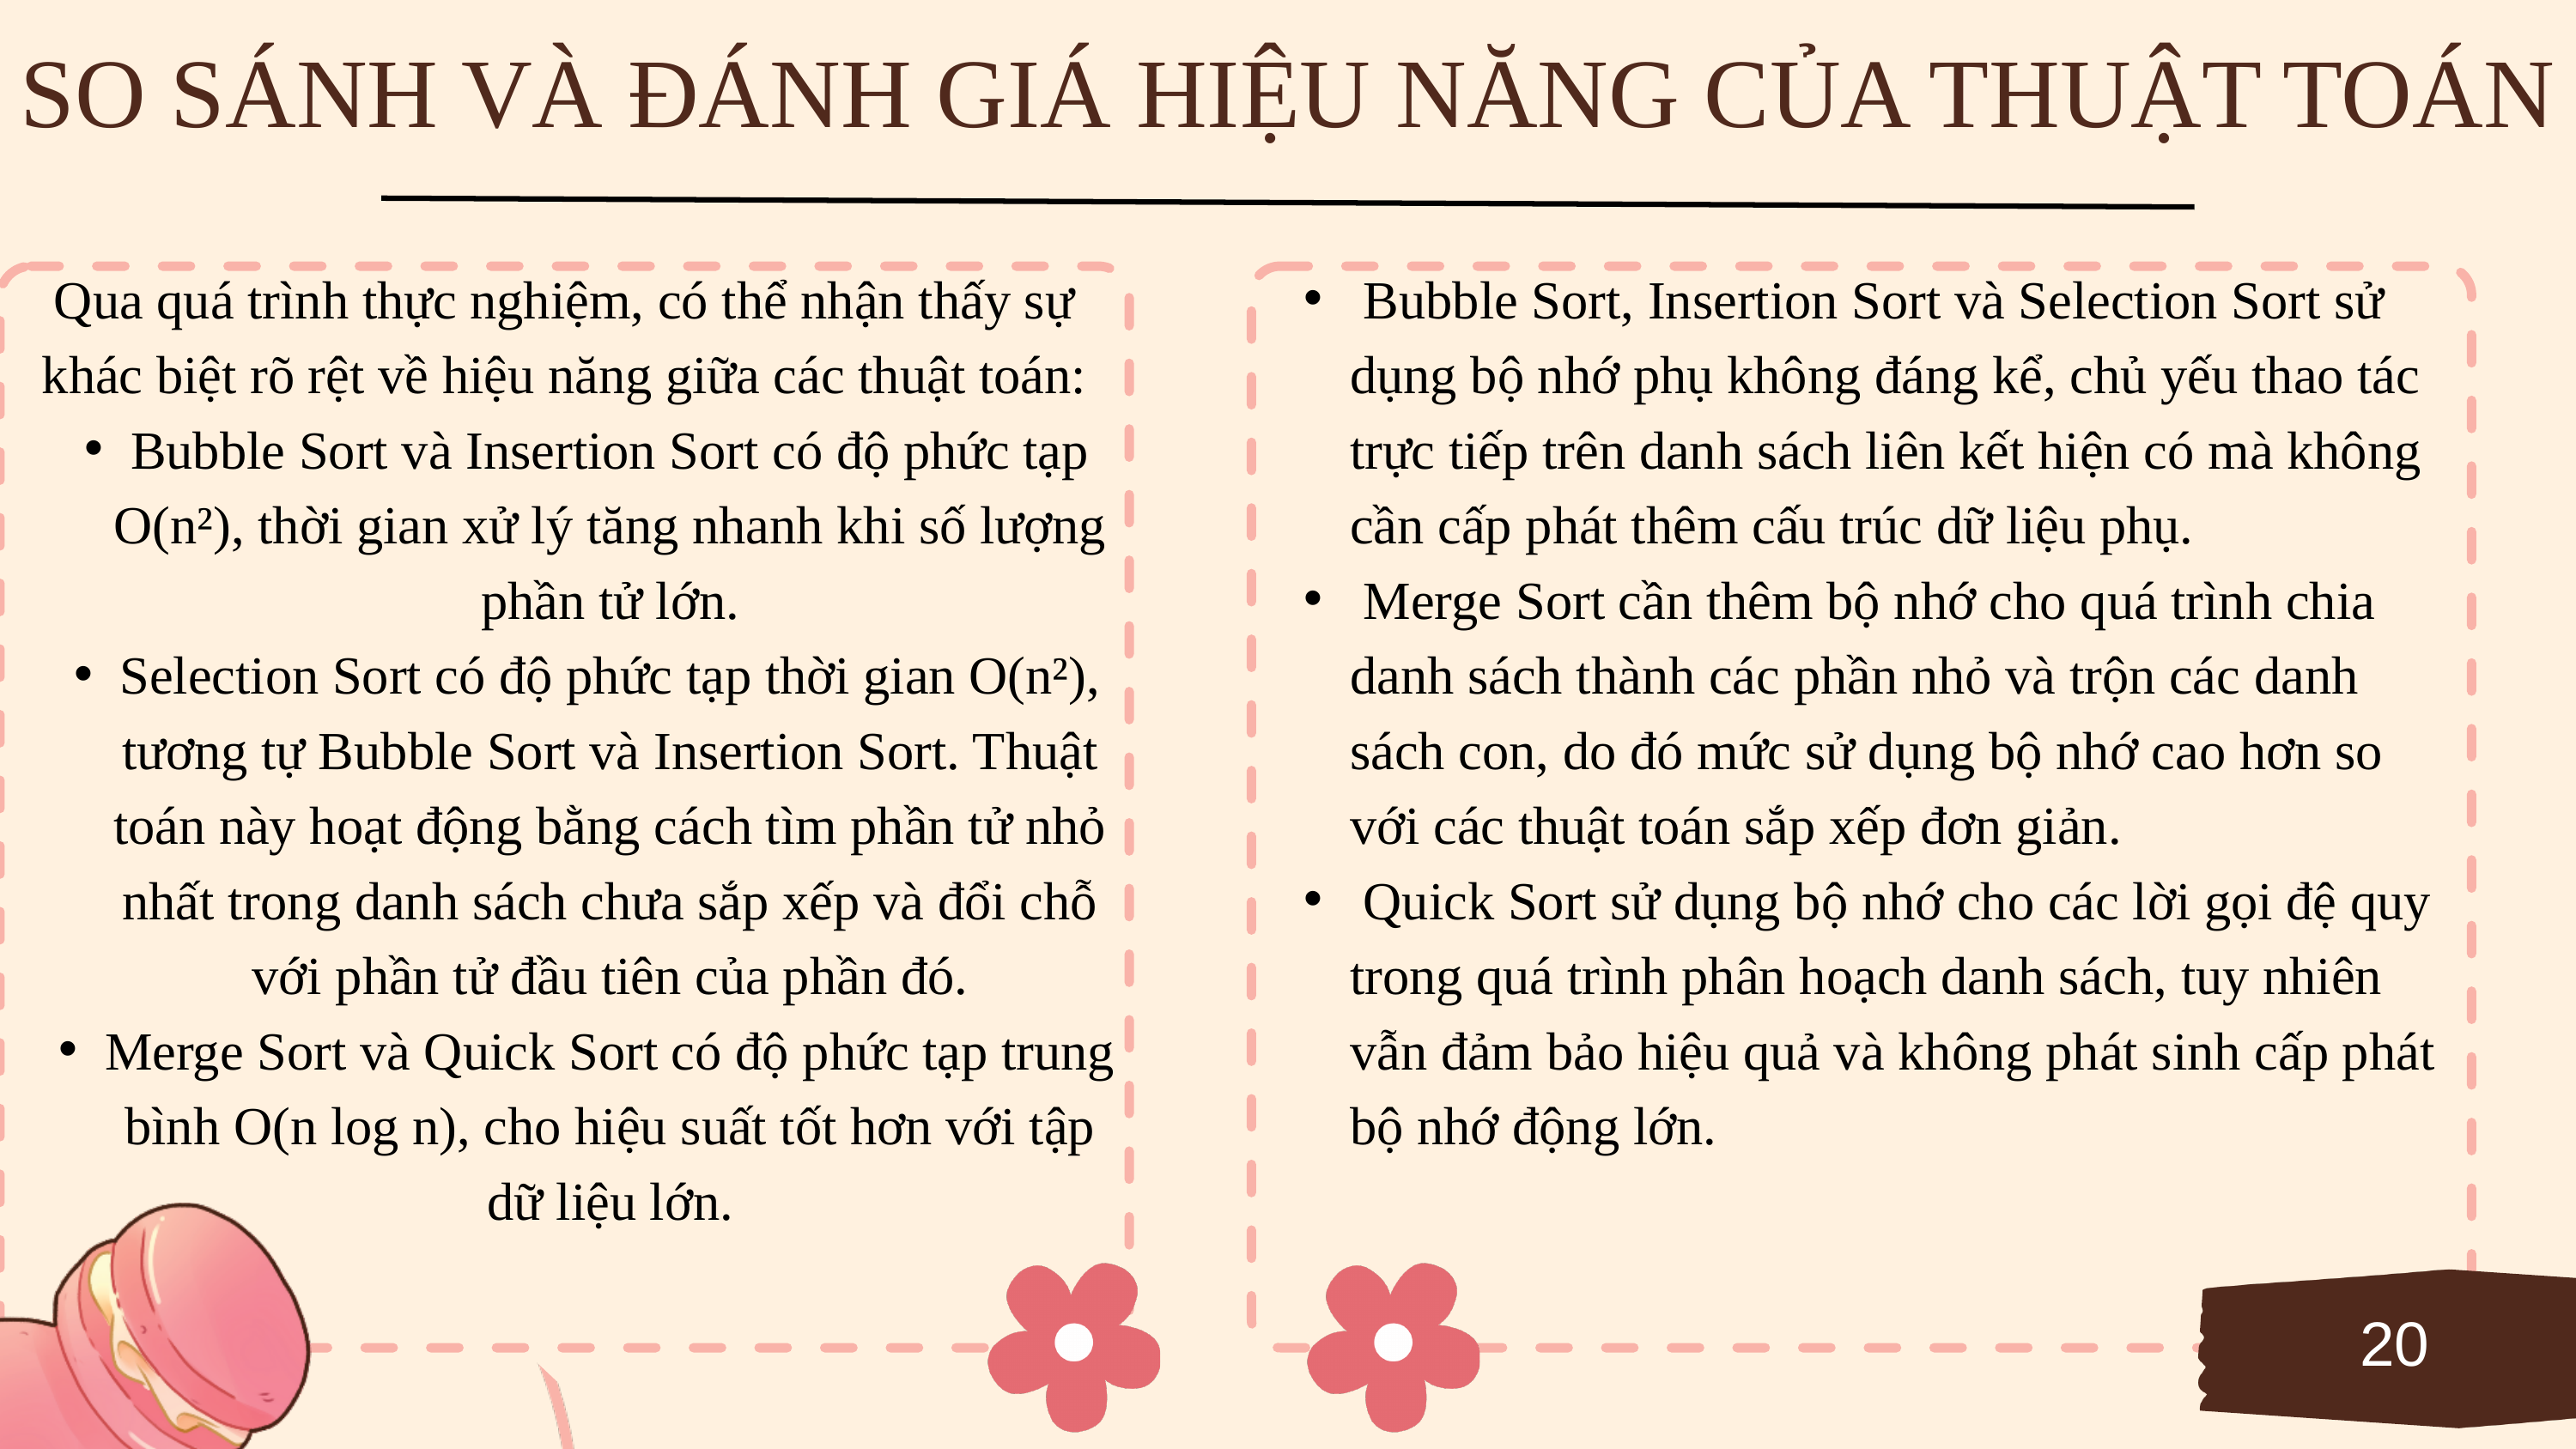

SO SÁNH VÀ ĐÁNH GIÁ HIỆU NĂNG CỦA THUẬT TOÁN

Qua quá trình thực nghiệm, có thể nhận thấy sự khác biệt rõ rệt về hiệu năng giữa các thuật toán:
Bubble Sort và Insertion Sort có độ phức tạp O(n²), thời gian xử lý tăng nhanh khi số lượng phần tử lớn.
Selection Sort có độ phức tạp thời gian O(n²), tương tự Bubble Sort và Insertion Sort. Thuật toán này hoạt động bằng cách tìm phần tử nhỏ nhất trong danh sách chưa sắp xếp và đổi chỗ với phần tử đầu tiên của phần đó.
Merge Sort và Quick Sort có độ phức tạp trung bình O(n log n), cho hiệu suất tốt hơn với tập dữ liệu lớn.

 Bubble Sort, Insertion Sort và Selection Sort sử dụng bộ nhớ phụ không đáng kể, chủ yếu thao tác trực tiếp trên danh sách liên kết hiện có mà không cần cấp phát thêm cấu trúc dữ liệu phụ.
 Merge Sort cần thêm bộ nhớ cho quá trình chia danh sách thành các phần nhỏ và trộn các danh sách con, do đó mức sử dụng bộ nhớ cao hơn so với các thuật toán sắp xếp đơn giản.
 Quick Sort sử dụng bộ nhớ cho các lời gọi đệ quy trong quá trình phân hoạch danh sách, tuy nhiên vẫn đảm bảo hiệu quả và không phát sinh cấp phát bộ nhớ động lớn.

20